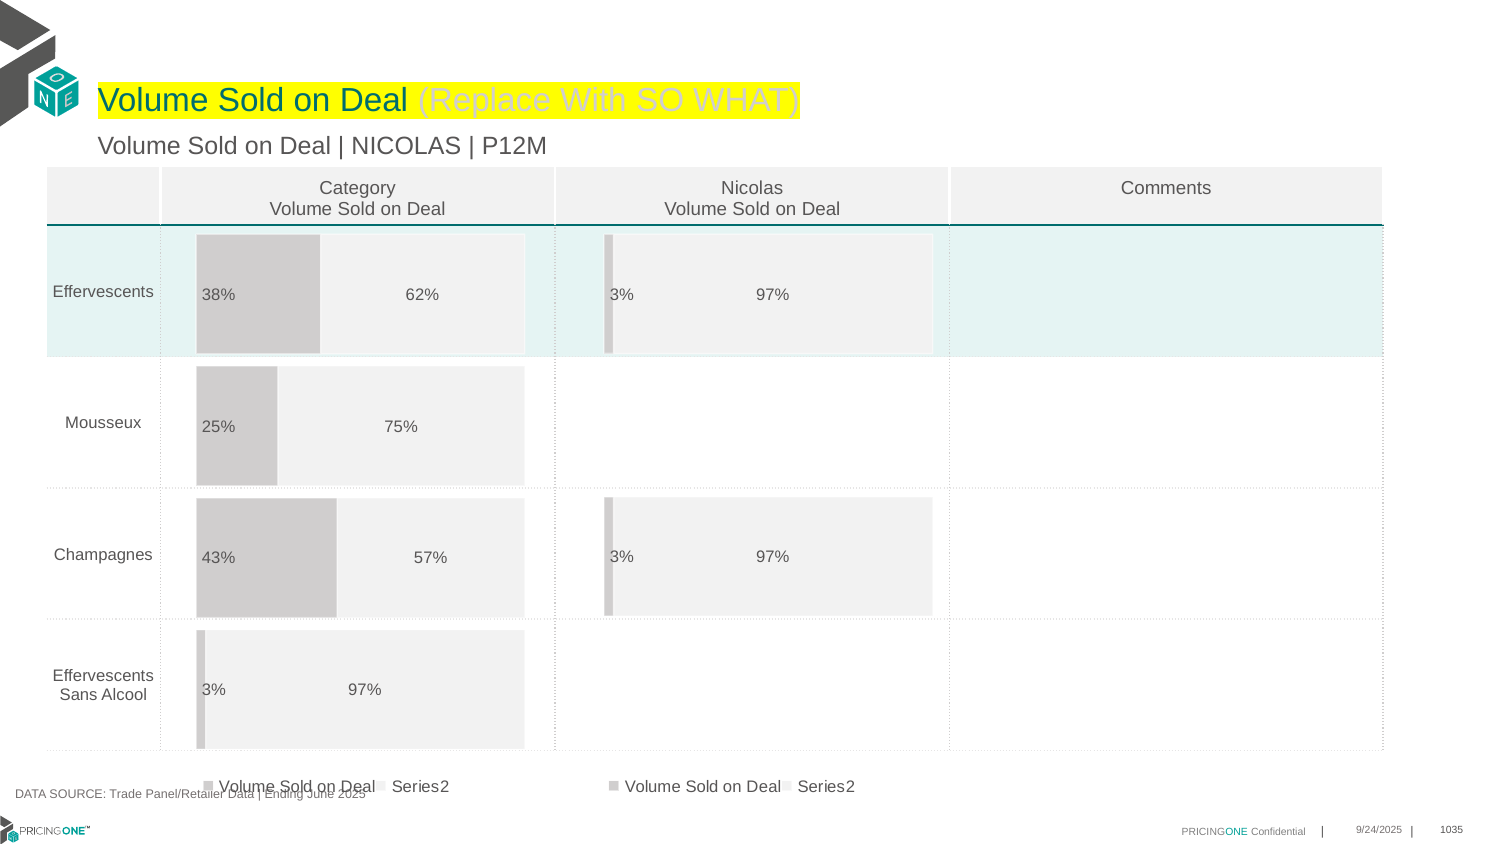

# Volume Sold on Deal (Replace With SO WHAT)
Volume Sold on Deal | NICOLAS | P12M
|  | Category Volume Sold on Deal | Nicolas Volume Sold on Deal | Comments |
| --- | --- | --- | --- |
| Effervescents |  |  |  |
| Mousseux |  |  |  |
| Champagnes |  |  |  |
| Effervescents Sans Alcool |  |  |  |

Data Source | Nielsen | Ending Mar 2022

### Chart

| Category | Volume Sold on Deal |  |
|---|---|---|
| Effervescents Total | 0.38 | 0.62 |
| Mousseux | 0.25 | 0.75 |
| Champagnes | 0.43 | 0.5700000000000001 |
| Effervescents Sans Alcool | 0.03 | 0.97 |

### Chart

| Category | Volume Sold on Deal |  |
|---|---|---|
| Effervescents Total | 0.03 | 0.97 |
| Mousseux | None | None |
| Champagnes | 0.03 | 0.97 |
| Effervescents Sans Alcool | None | None |
DATA SOURCE: Trade Panel/Retailer Data | Ending June 2025

9/24/2025
1035